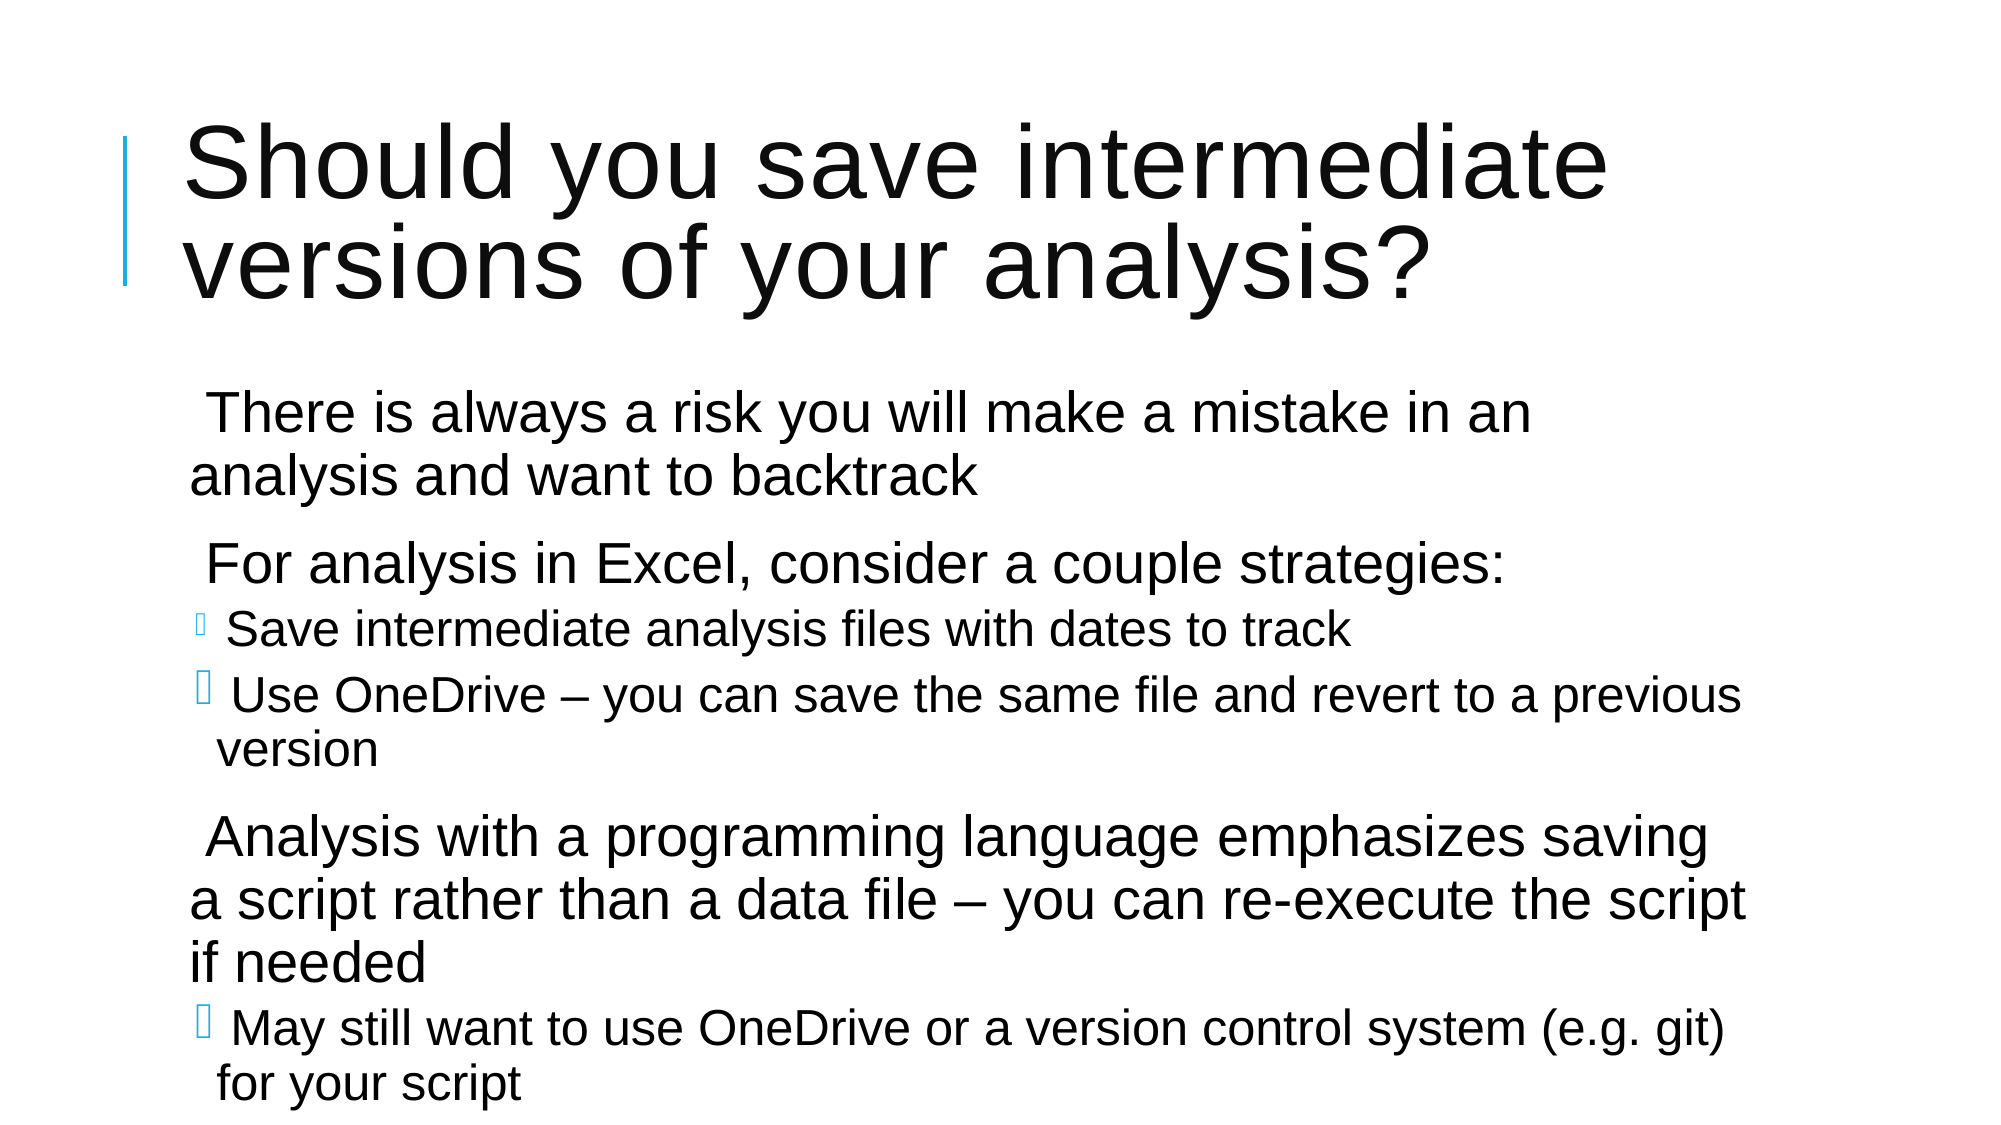

# Should you save intermediate versions of your analysis?
 There is always a risk you will make a mistake in an analysis and want to backtrack
 For analysis in Excel, consider a couple strategies:
 Save intermediate analysis files with dates to track
 Use OneDrive – you can save the same file and revert to a previous version
 Analysis with a programming language emphasizes saving a script rather than a data file – you can re-execute the script if needed
 May still want to use OneDrive or a version control system (e.g. git) for your script